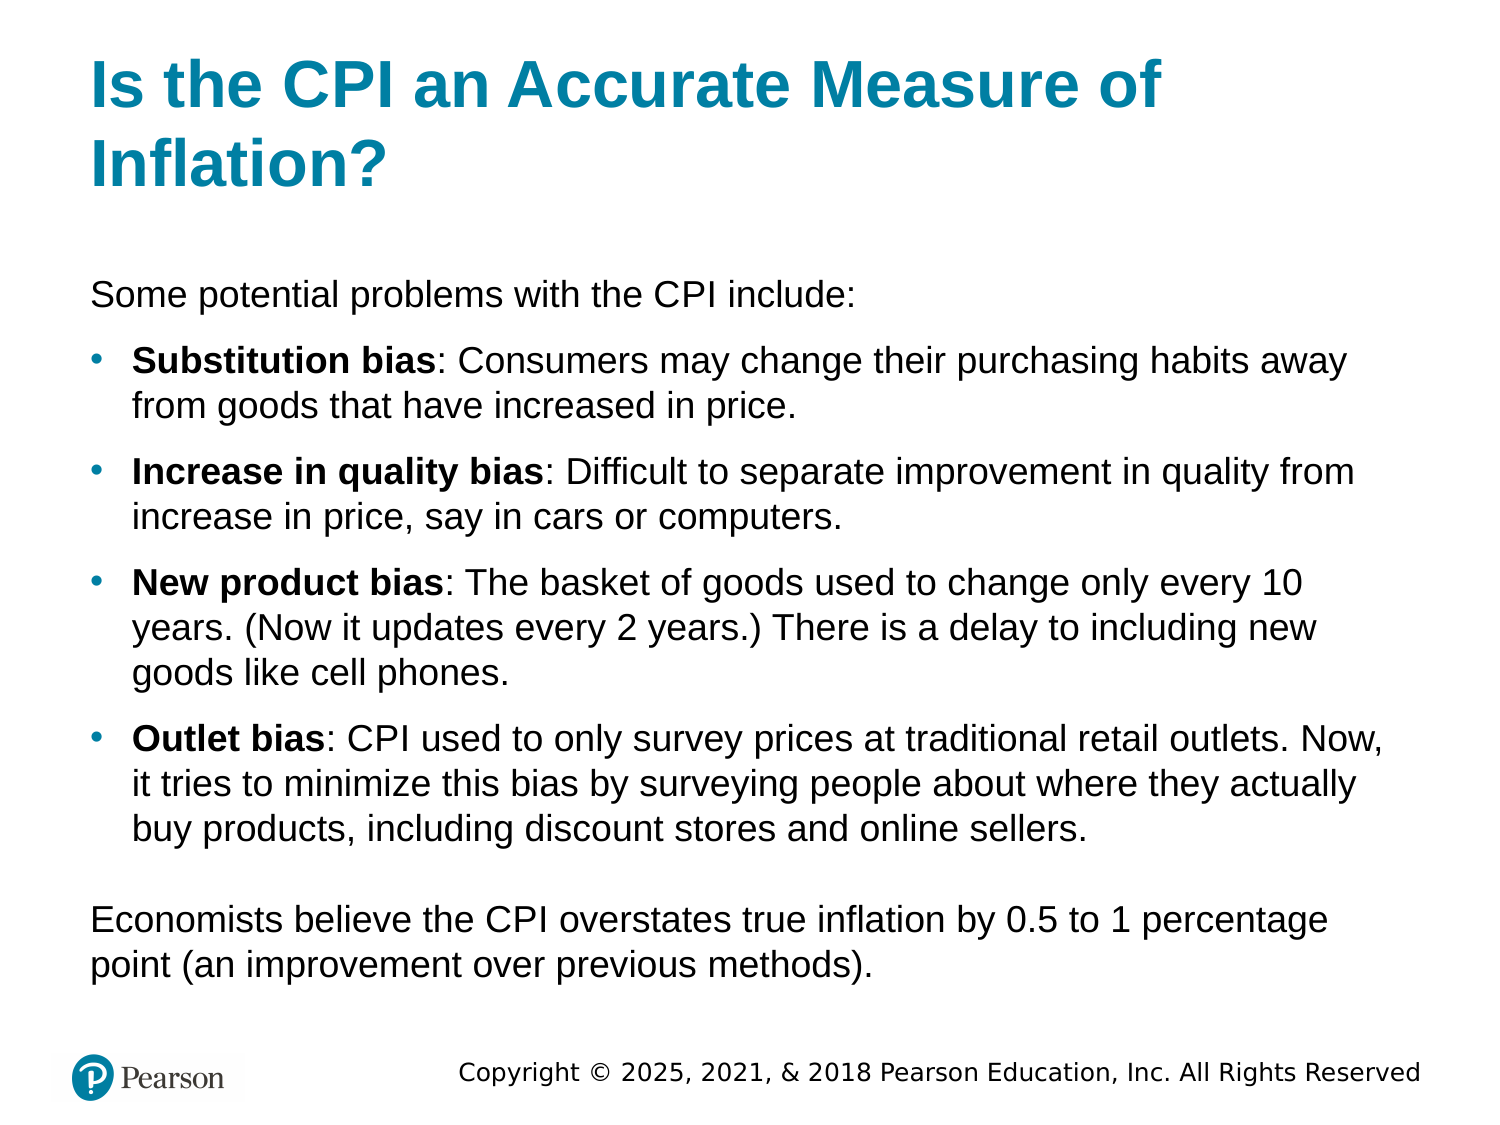

# Is the C P I an Accurate Measure of Inflation?
Some potential problems with the C P I include:
Substitution bias: Consumers may change their purchasing habits away from goods that have increased in price.
Increase in quality bias: Difficult to separate improvement in quality from increase in price, say in cars or computers.
New product bias: The basket of goods used to change only every 10 years. (Now it updates every 2 years.) There is a delay to including new goods like cell phones.
Outlet bias: C P I used to only survey prices at traditional retail outlets. Now, it tries to minimize this bias by surveying people about where they actually buy products, including discount stores and online sellers.
Economists believe the C P I overstates true inflation by 0.5 to 1 percentage point (an improvement over previous methods).